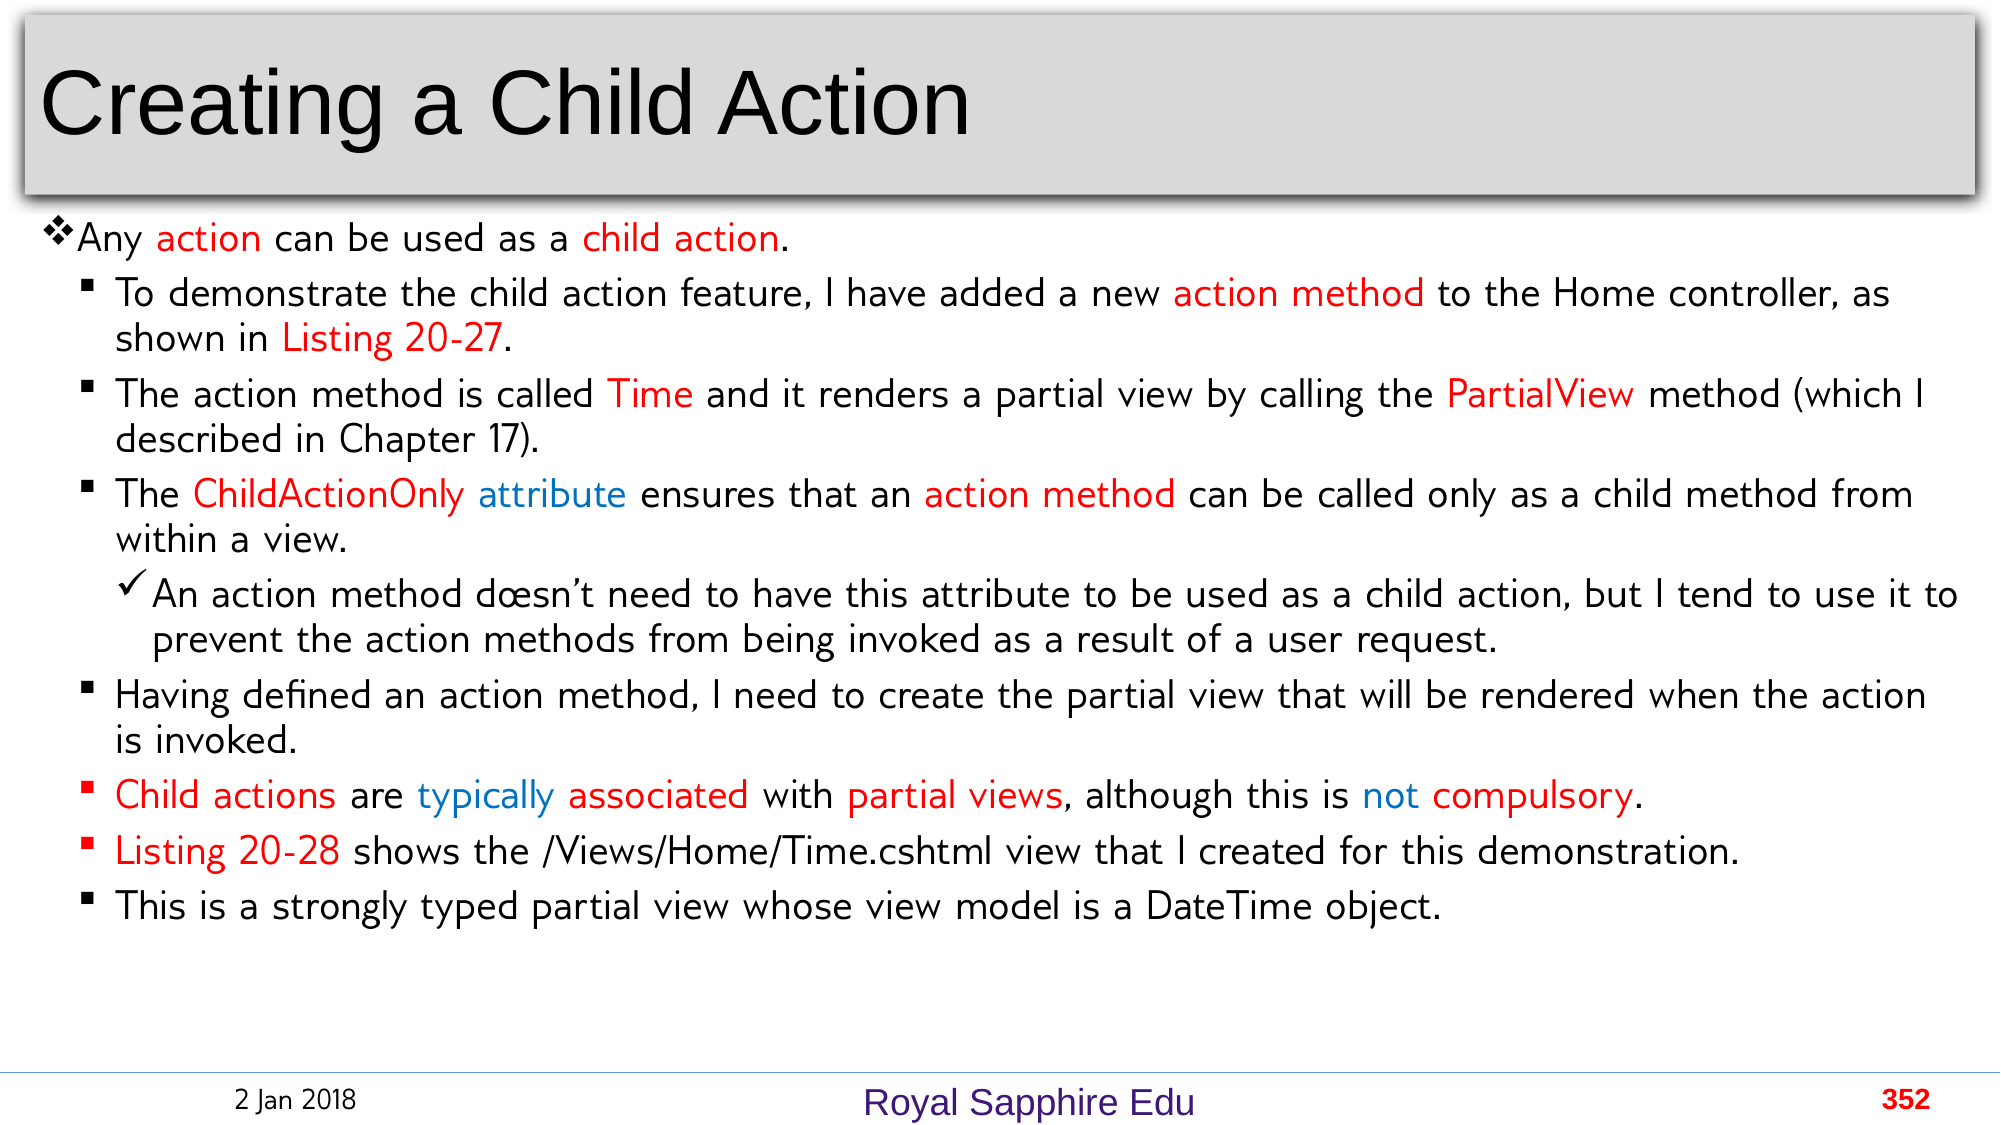

# Creating a Child Action
Any action can be used as a child action.
To demonstrate the child action feature, I have added a new action method to the Home controller, as shown in Listing 20-27.
The action method is called Time and it renders a partial view by calling the PartialView method (which I described in Chapter 17).
The ChildActionOnly attribute ensures that an action method can be called only as a child method from within a view.
An action method doesn’t need to have this attribute to be used as a child action, but I tend to use it to prevent the action methods from being invoked as a result of a user request.
Having defined an action method, I need to create the partial view that will be rendered when the action is invoked.
Child actions are typically associated with partial views, although this is not compulsory.
Listing 20-28 shows the /Views/Home/Time.cshtml view that I created for this demonstration.
This is a strongly typed partial view whose view model is a DateTime object.
2 Jan 2018
352